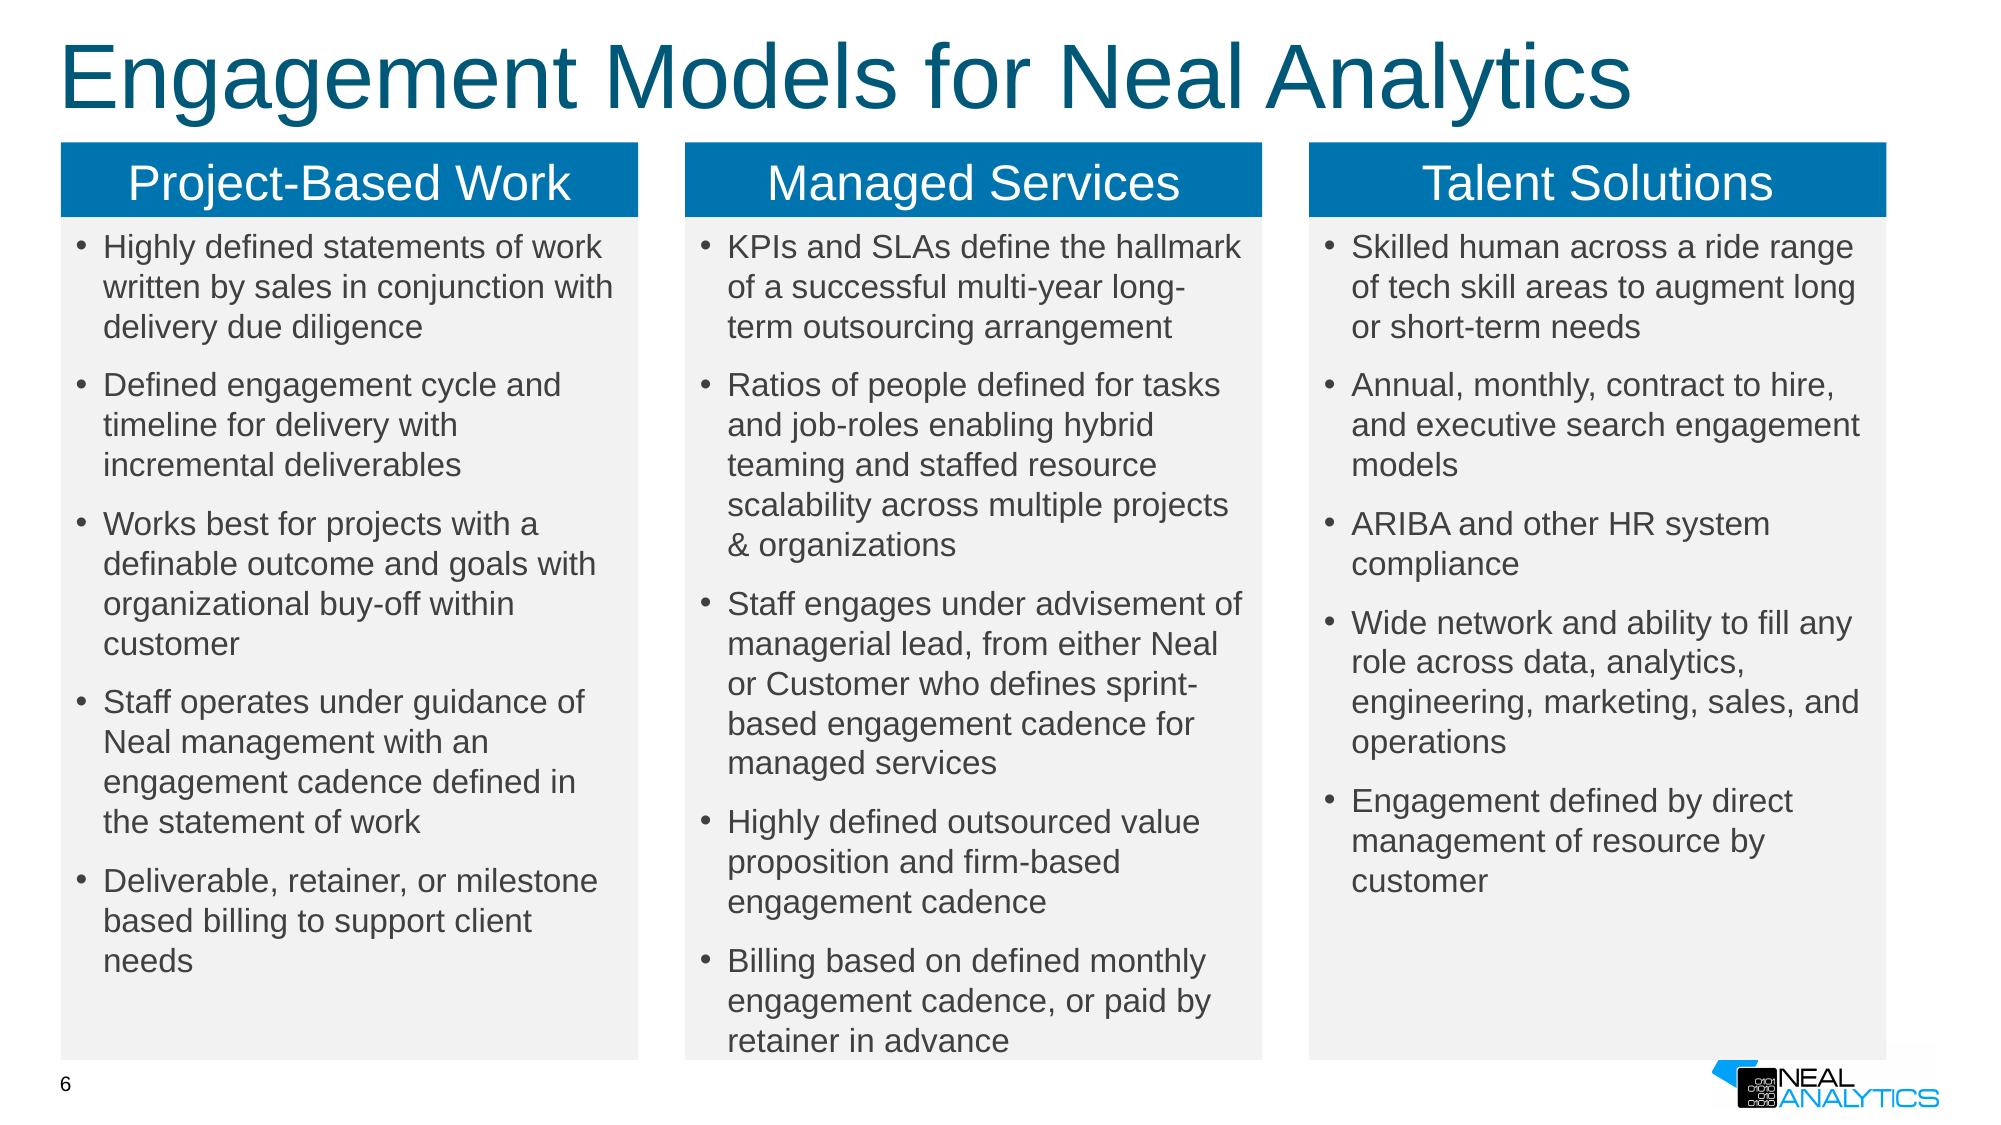

# Engagement Models for Neal Analytics
Project-Based Work
Managed Services
Talent Solutions
Highly defined statements of work written by sales in conjunction with delivery due diligence
Defined engagement cycle and timeline for delivery with incremental deliverables
Works best for projects with a definable outcome and goals with organizational buy-off within customer
Staff operates under guidance of Neal management with an engagement cadence defined in the statement of work
Deliverable, retainer, or milestone based billing to support client needs

KPIs and SLAs define the hallmark of a successful multi-year long-term outsourcing arrangement
Ratios of people defined for tasks and job-roles enabling hybrid teaming and staffed resource scalability across multiple projects & organizations
Staff engages under advisement of managerial lead, from either Neal or Customer who defines sprint-based engagement cadence for managed services
Highly defined outsourced value proposition and firm-based engagement cadence
Billing based on defined monthly engagement cadence, or paid by retainer in advance
Skilled human across a ride range of tech skill areas to augment long or short-term needs
Annual, monthly, contract to hire, and executive search engagement models
ARIBA and other HR system compliance
Wide network and ability to fill any role across data, analytics, engineering, marketing, sales, and operations
Engagement defined by direct management of resource by customer

6